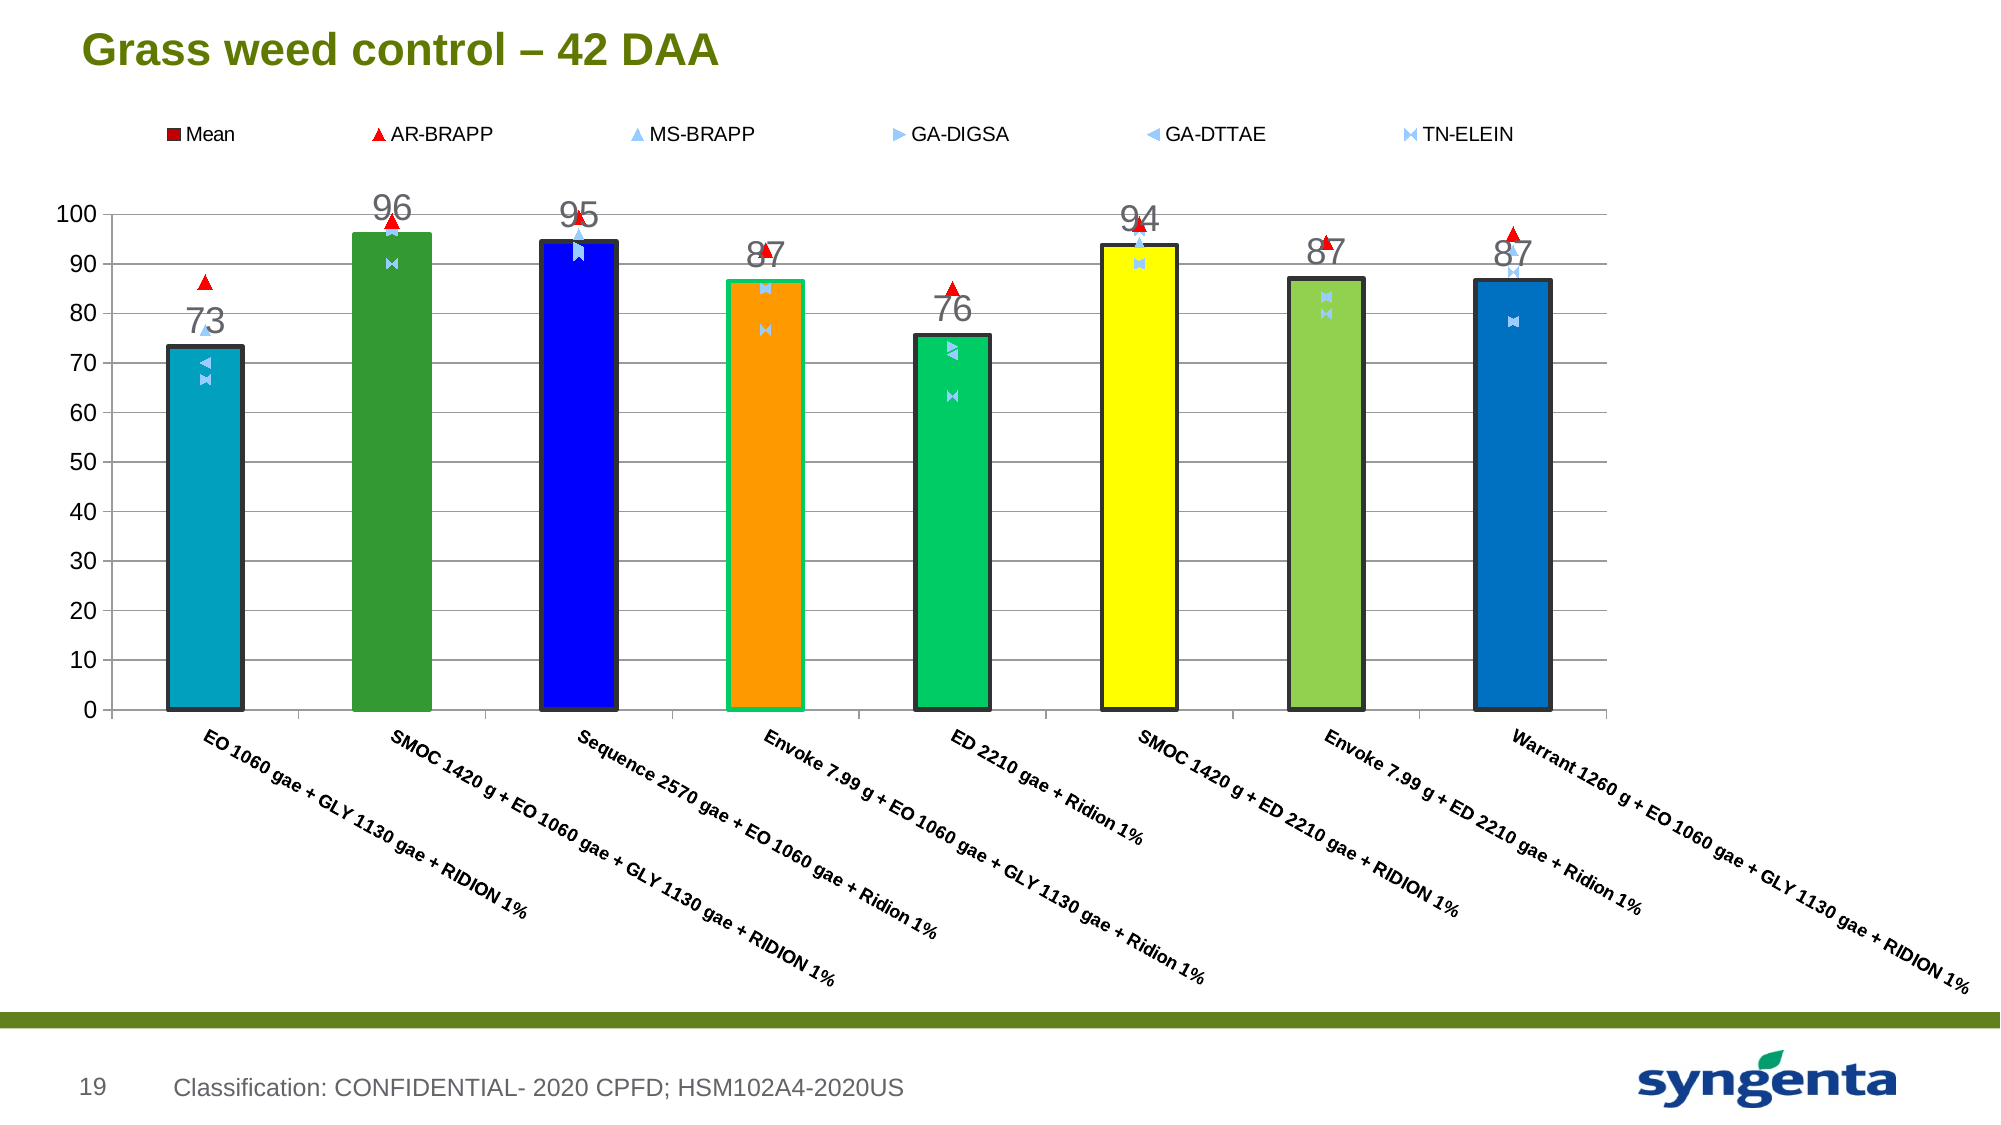

# Grass weed control – 42 DAA

### Chart

| Category | Mean | AR-BRAPP | MS-BRAPP | GA-DIGSA | GA-DTTAE | TN-ELEIN |
|---|---|---|---|---|---|---|
| EO 1060 gae + GLY 1130 gae + RIDION 1% | 73.2666666666662 | 86.33333333333299 | 76.666666666666 | 66.666666666666 | 70.0 | 66.666666666666 |
| SMOC 1420 g + EO 1060 gae + GLY 1130 gae + RIDION 1% | 95.9999999999996 | 98.666666666666 | 98.0 | 96.666666666666 | 96.666666666666 | 90.0 |
| Sequence 2570 gae + EO 1060 gae + Ridion 1% | 94.53333333333299 | 99.33333333333299 | 96.0 | 93.33333333333299 | 92.33333333333299 | 91.666666666666 |
| Envoke 7.99 g + EO 1060 gae + GLY 1130 gae + Ridion 1% | 86.53333333333299 | 92.666666666666 | 93.33333333333299 | 85.0 | 85.0 | 76.666666666666 |
| ED 2210 gae + Ridion 1% | 75.6666666666664 | 85.0 | 85.0 | 73.333333333333 | 71.666666666666 | 63.333333333333 |
| SMOC 1420 g + ED 2210 gae + RIDION 1% | 93.7999999999998 | 98.0 | 94.33333333333299 | 90.0 | 90.0 | 96.666666666666 |
| Envoke 7.99 g + ED 2210 gae + Ridion 1% | 87.0666666666664 | 94.33333333333299 | 94.33333333333299 | 83.333333333333 | 83.333333333333 | 80.0 |
| Warrant 1260 g + EO 1060 gae + GLY 1130 gae + RIDION 1% | 86.733333333333 | 96.0 | 92.666666666666 | 78.333333333333 | 78.333333333333 | 88.33333333333299 |
Classification: CONFIDENTIAL- 2020 CPFD; HSM102A4-2020US